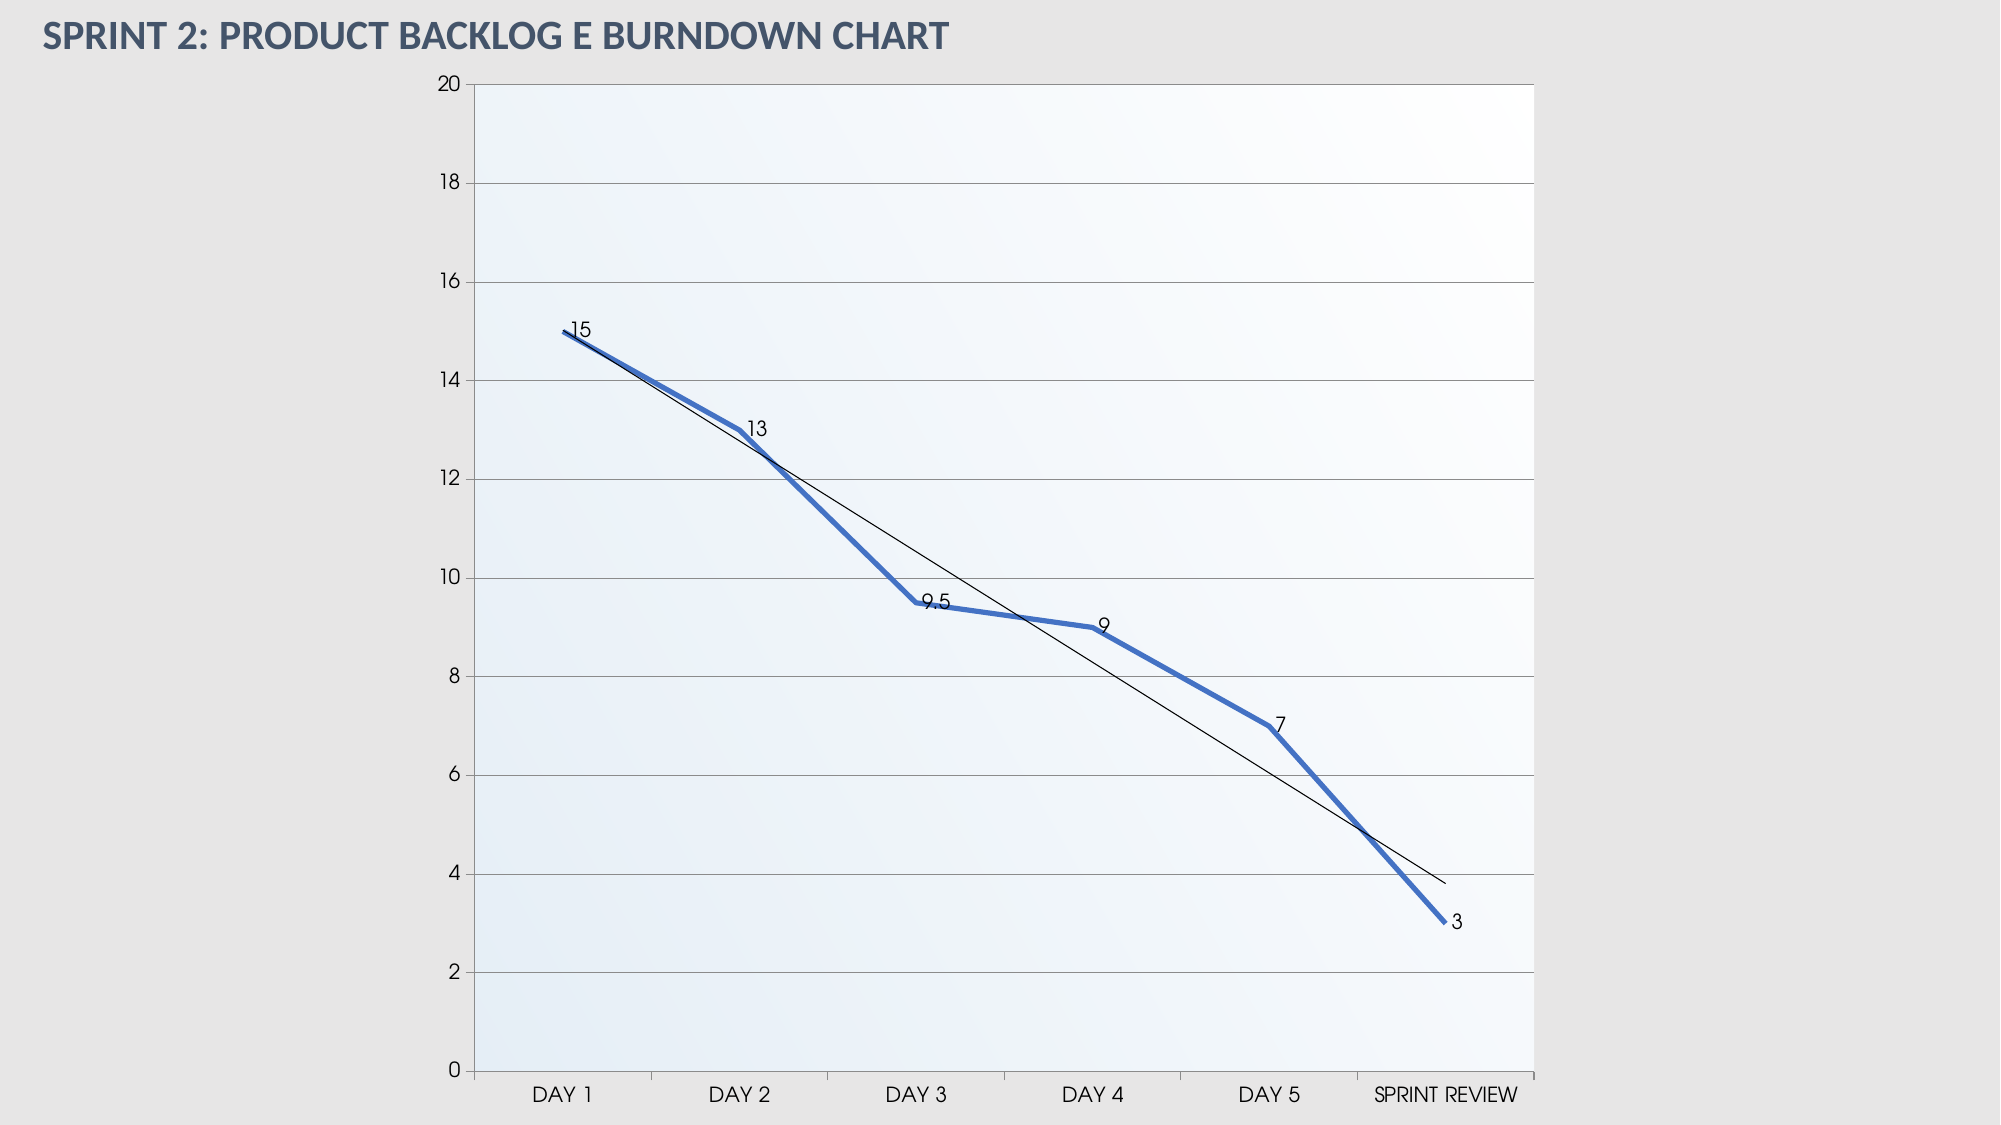

SPRINT 2: PRODUCT BACKLOG E BURNDOWN CHART

[unsupported chart]